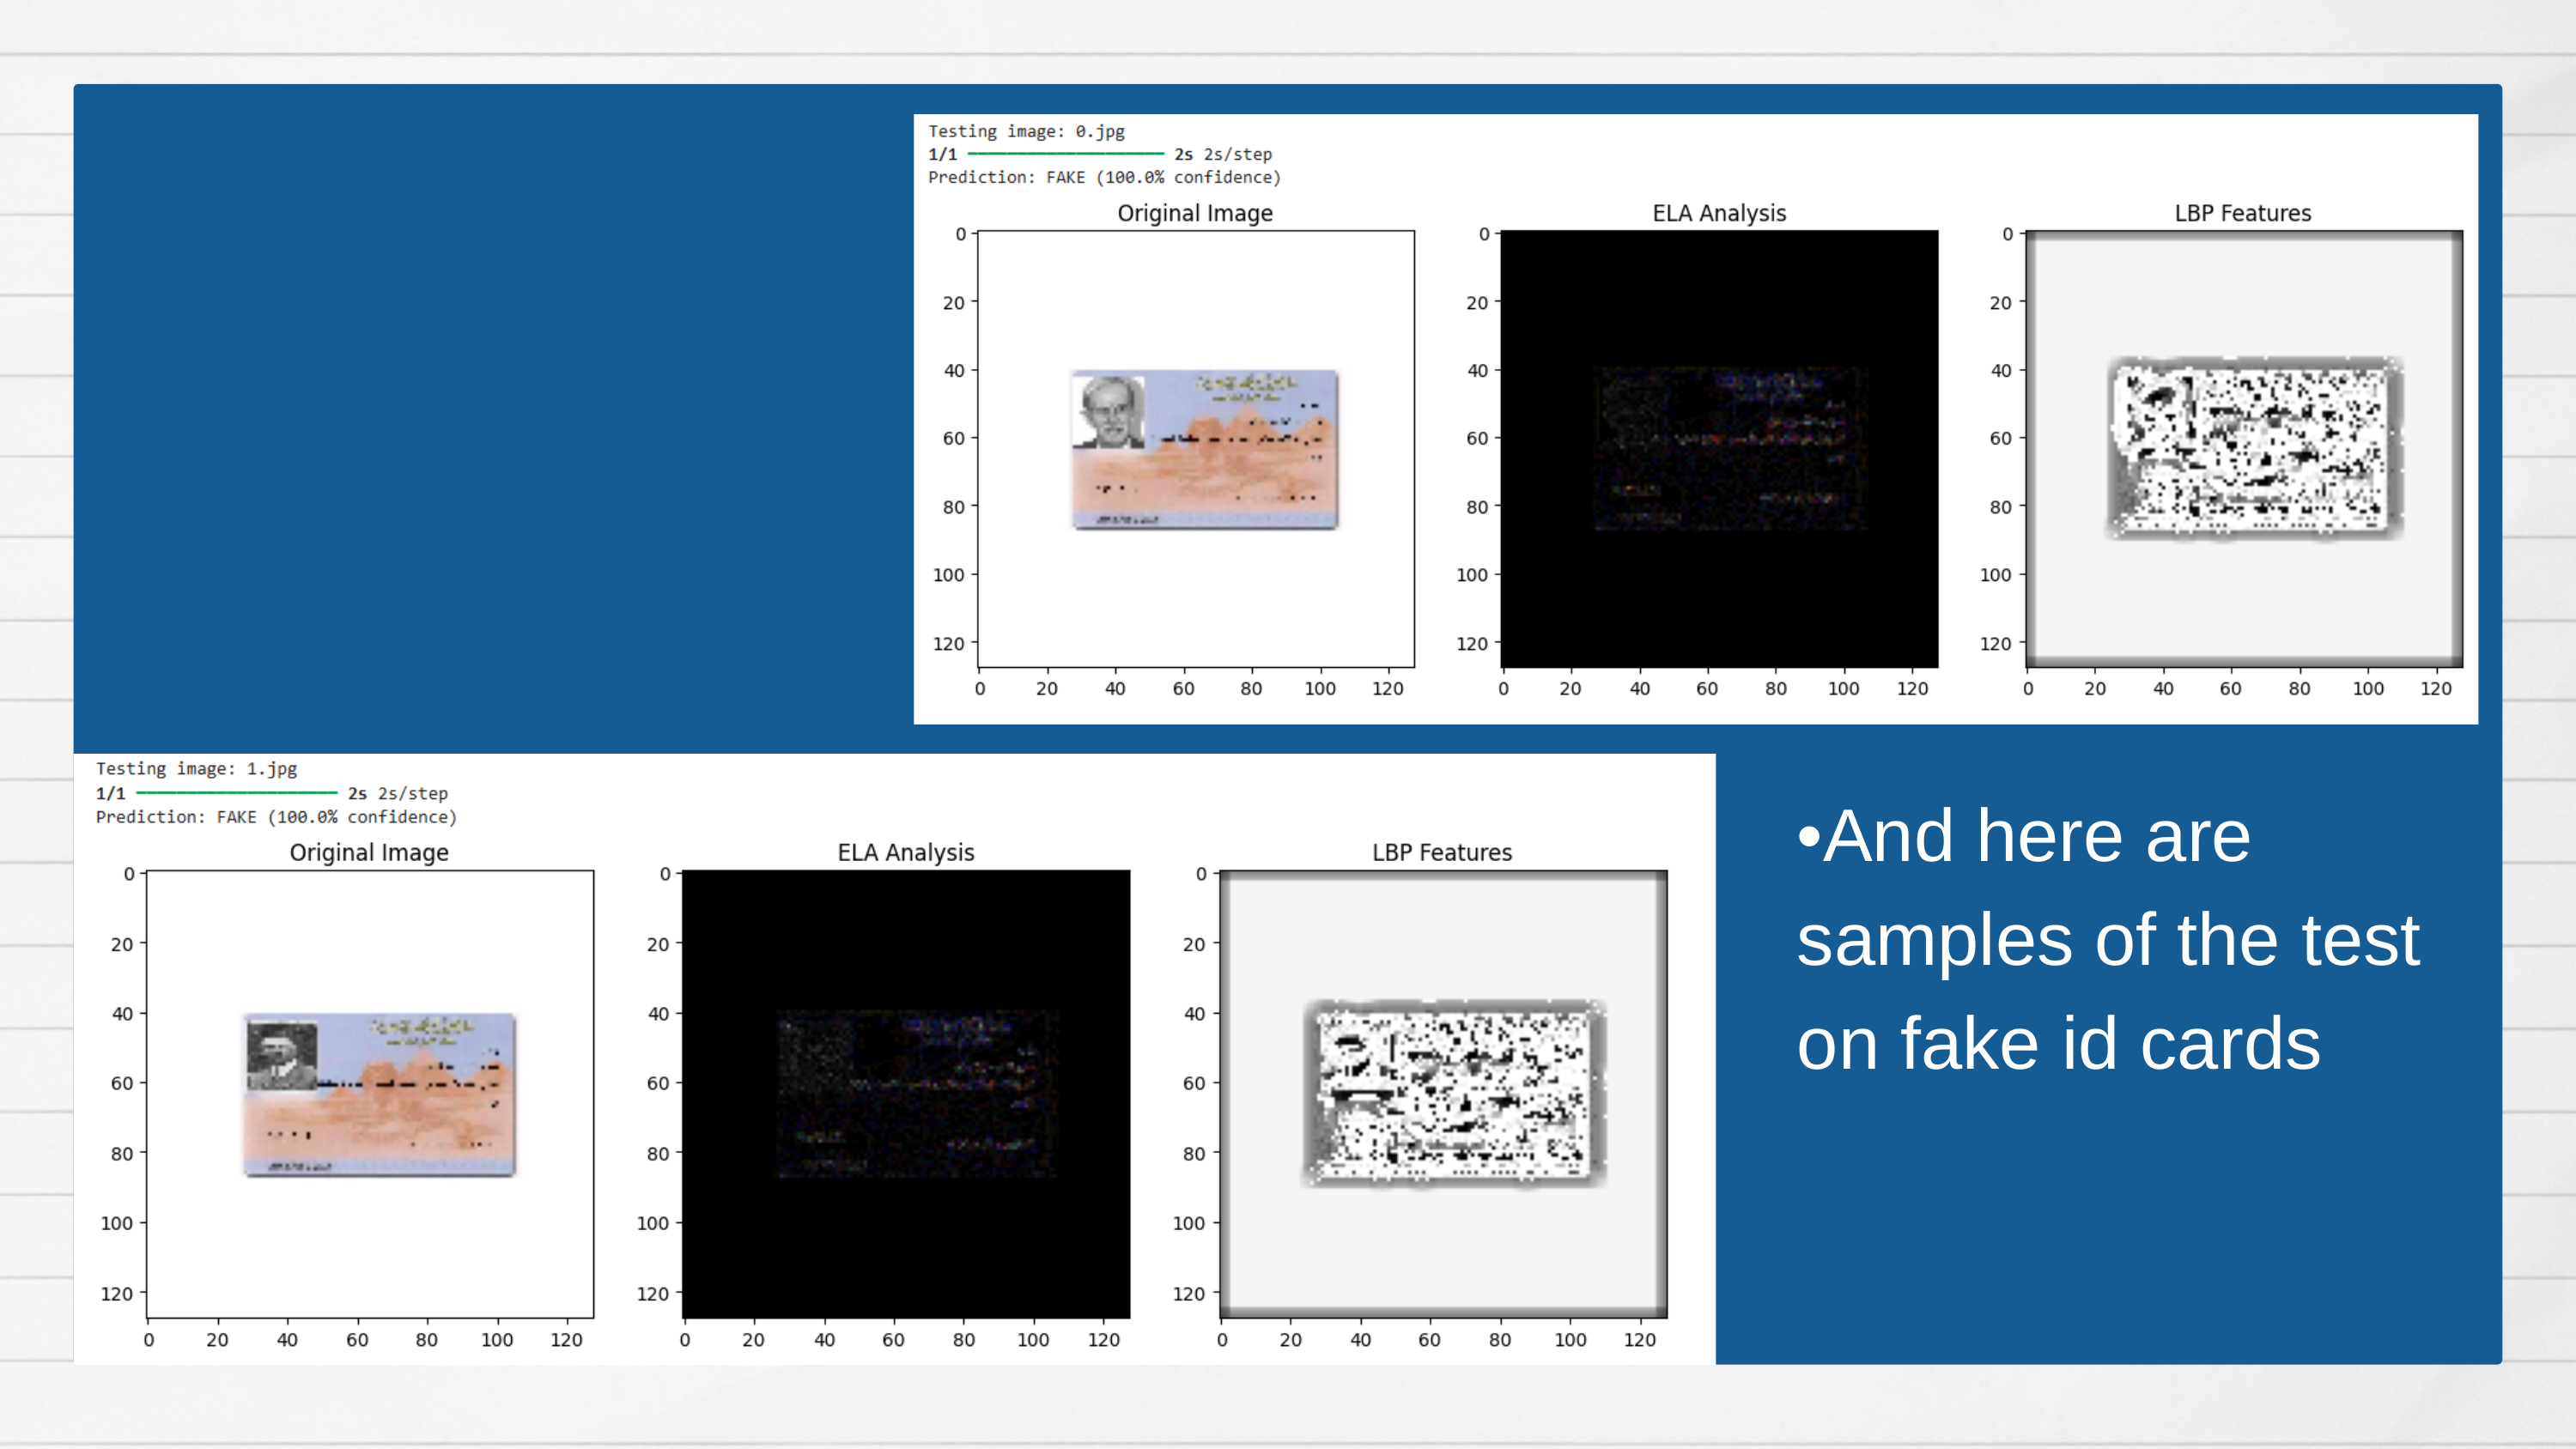

•And here are samples of the test on fake id cards